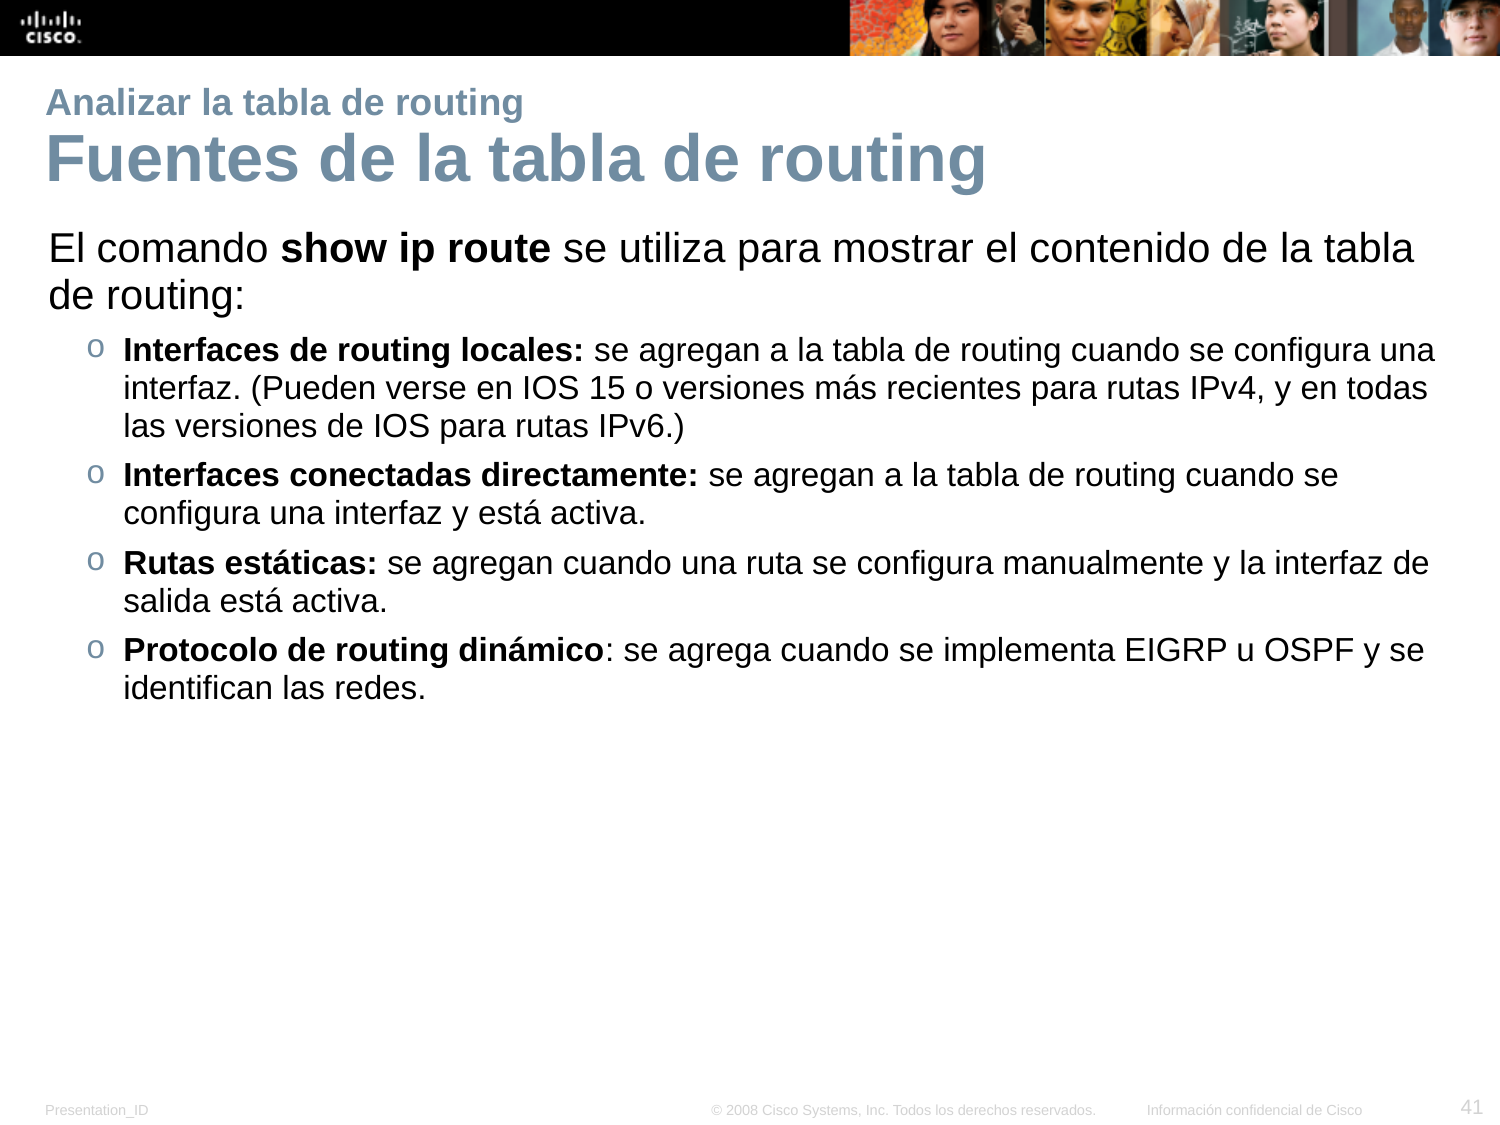

# Analizar la tabla de routing Fuentes de la tabla de routing
El comando show ip route se utiliza para mostrar el contenido de la tabla de routing:
Interfaces de routing locales: se agregan a la tabla de routing cuando se configura una interfaz. (Pueden verse en IOS 15 o versiones más recientes para rutas IPv4, y en todas las versiones de IOS para rutas IPv6.)
Interfaces conectadas directamente: se agregan a la tabla de routing cuando se configura una interfaz y está activa.
Rutas estáticas: se agregan cuando una ruta se configura manualmente y la interfaz de salida está activa.
Protocolo de routing dinámico: se agrega cuando se implementa EIGRP u OSPF y se identifican las redes.